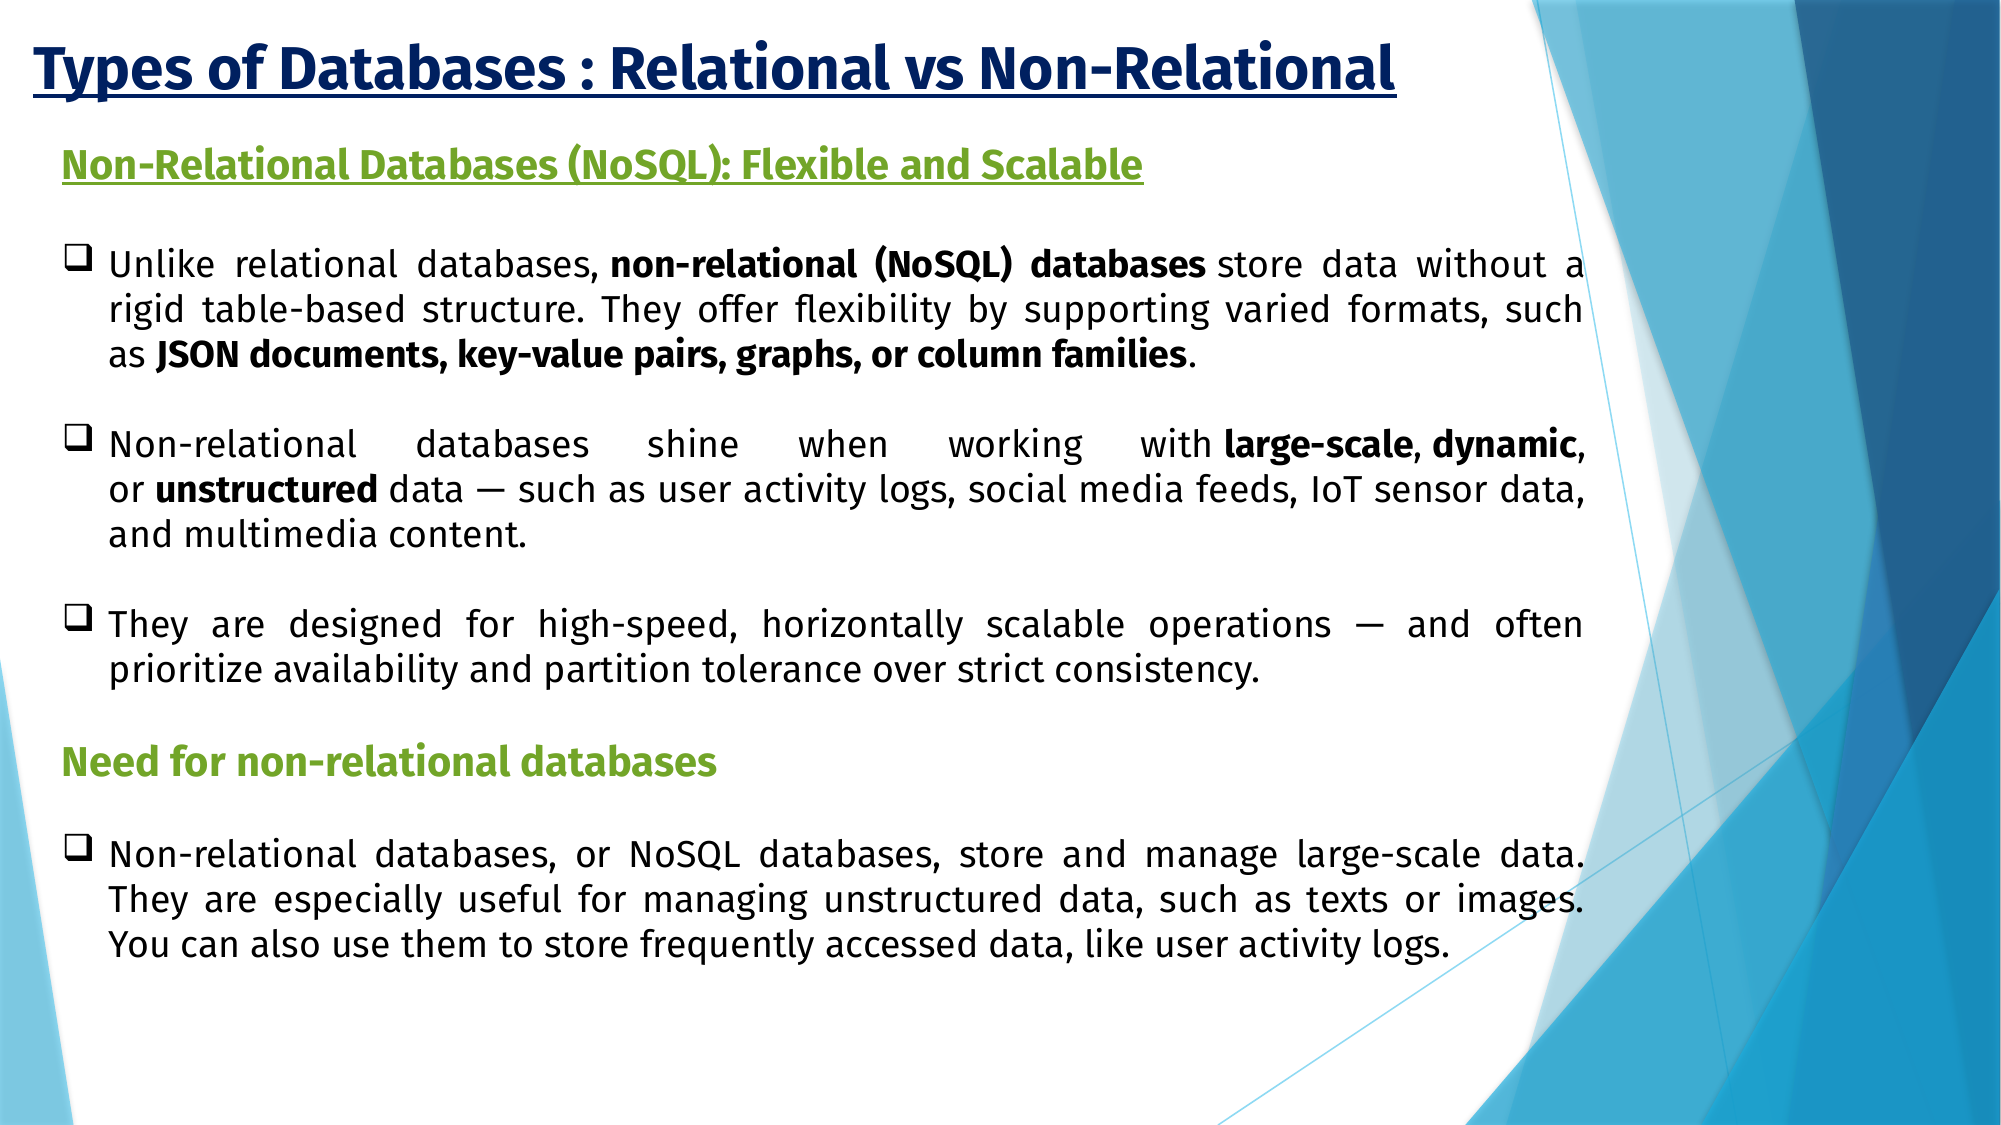

Types of Databases : Relational vs Non-Relational
Non-Relational Databases (NoSQL): Flexible and Scalable

Unlike relational databases, non-relational (NoSQL) databases store data without a rigid table-based structure. They offer flexibility by supporting varied formats, such as JSON documents, key-value pairs, graphs, or column families.

Non-relational databases shine when working with large-scale, dynamic, or unstructured data — such as user activity logs, social media feeds, IoT sensor data, and multimedia content.

They are designed for high-speed, horizontally scalable operations — and often prioritize availability and partition tolerance over strict consistency.

Need for non-relational databases

Non-relational databases, or NoSQL databases, store and manage large-scale data. They are especially useful for managing unstructured data, such as texts or images. You can also use them to store frequently accessed data, like user activity logs.